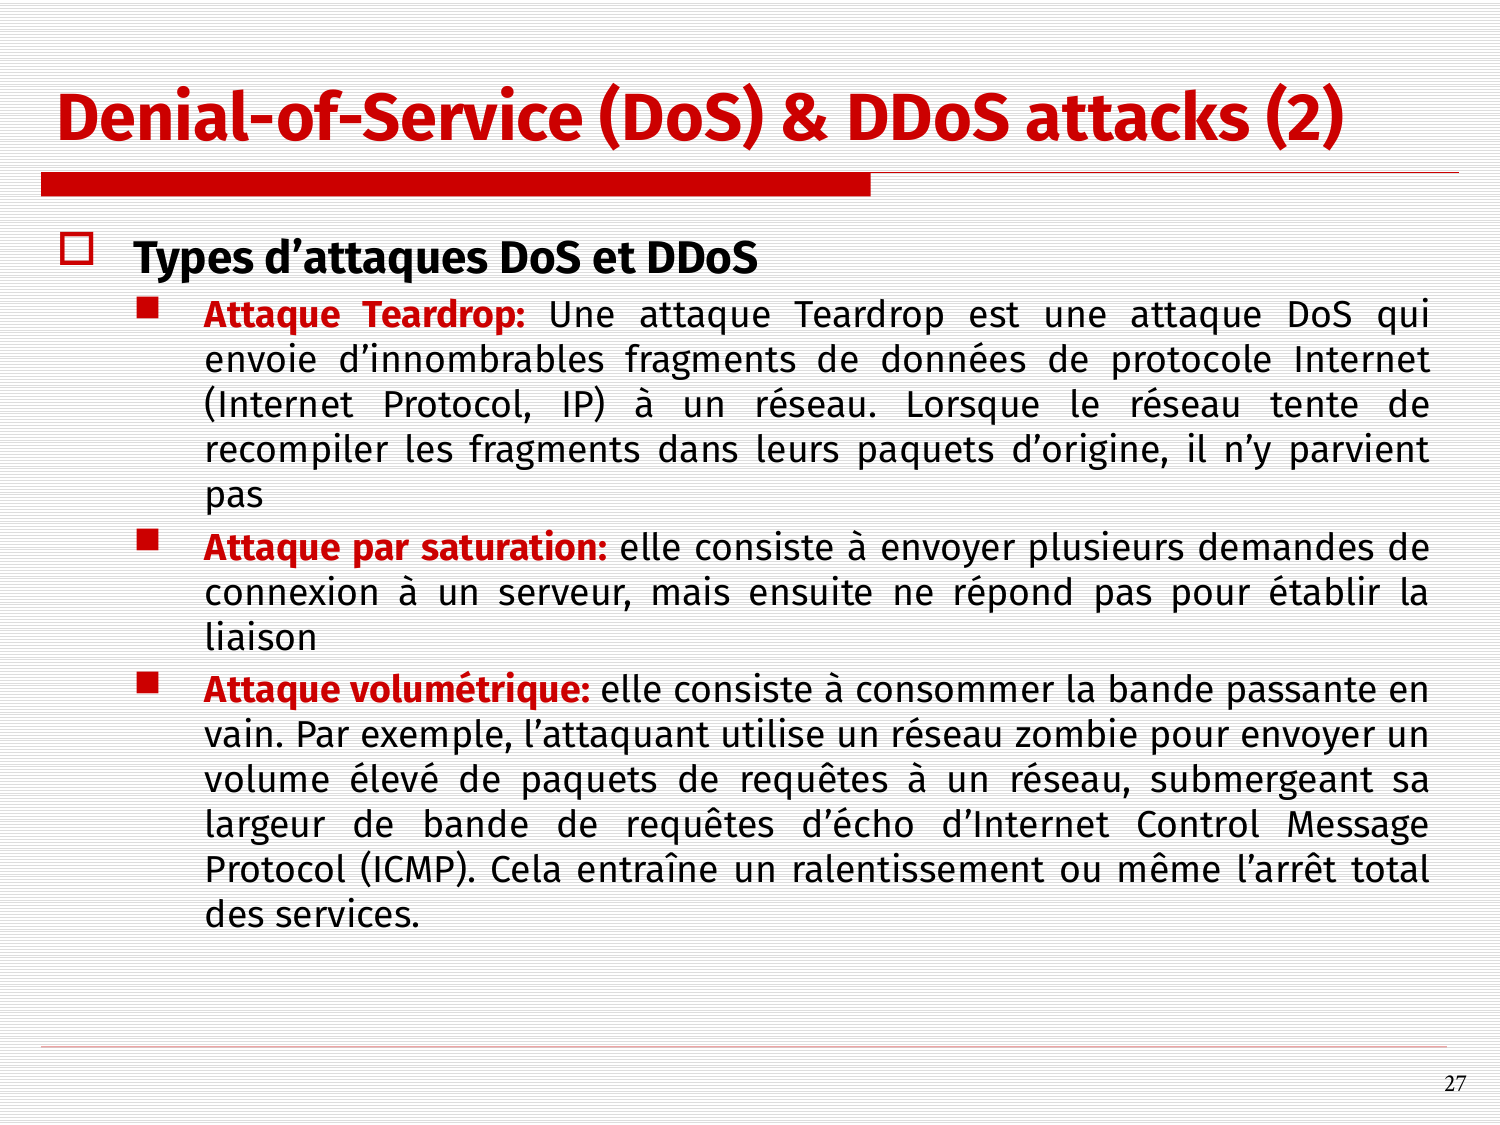

# Denial-of-Service (DoS) & DDoS attacks (2)
Types d’attaques DoS et DDoS
Attaque Teardrop: Une attaque Teardrop est une attaque DoS qui envoie d’innombrables fragments de données de protocole Internet (Internet Protocol, IP) à un réseau. Lorsque le réseau tente de recompiler les fragments dans leurs paquets d’origine, il n’y parvient pas
Attaque par saturation: elle consiste à envoyer plusieurs demandes de connexion à un serveur, mais ensuite ne répond pas pour établir la liaison
Attaque volumétrique: elle consiste à consommer la bande passante en vain. Par exemple, l’attaquant utilise un réseau zombie pour envoyer un volume élevé de paquets de requêtes à un réseau, submergeant sa largeur de bande de requêtes d’écho d’Internet Control Message Protocol (ICMP). Cela entraîne un ralentissement ou même l’arrêt total des services.